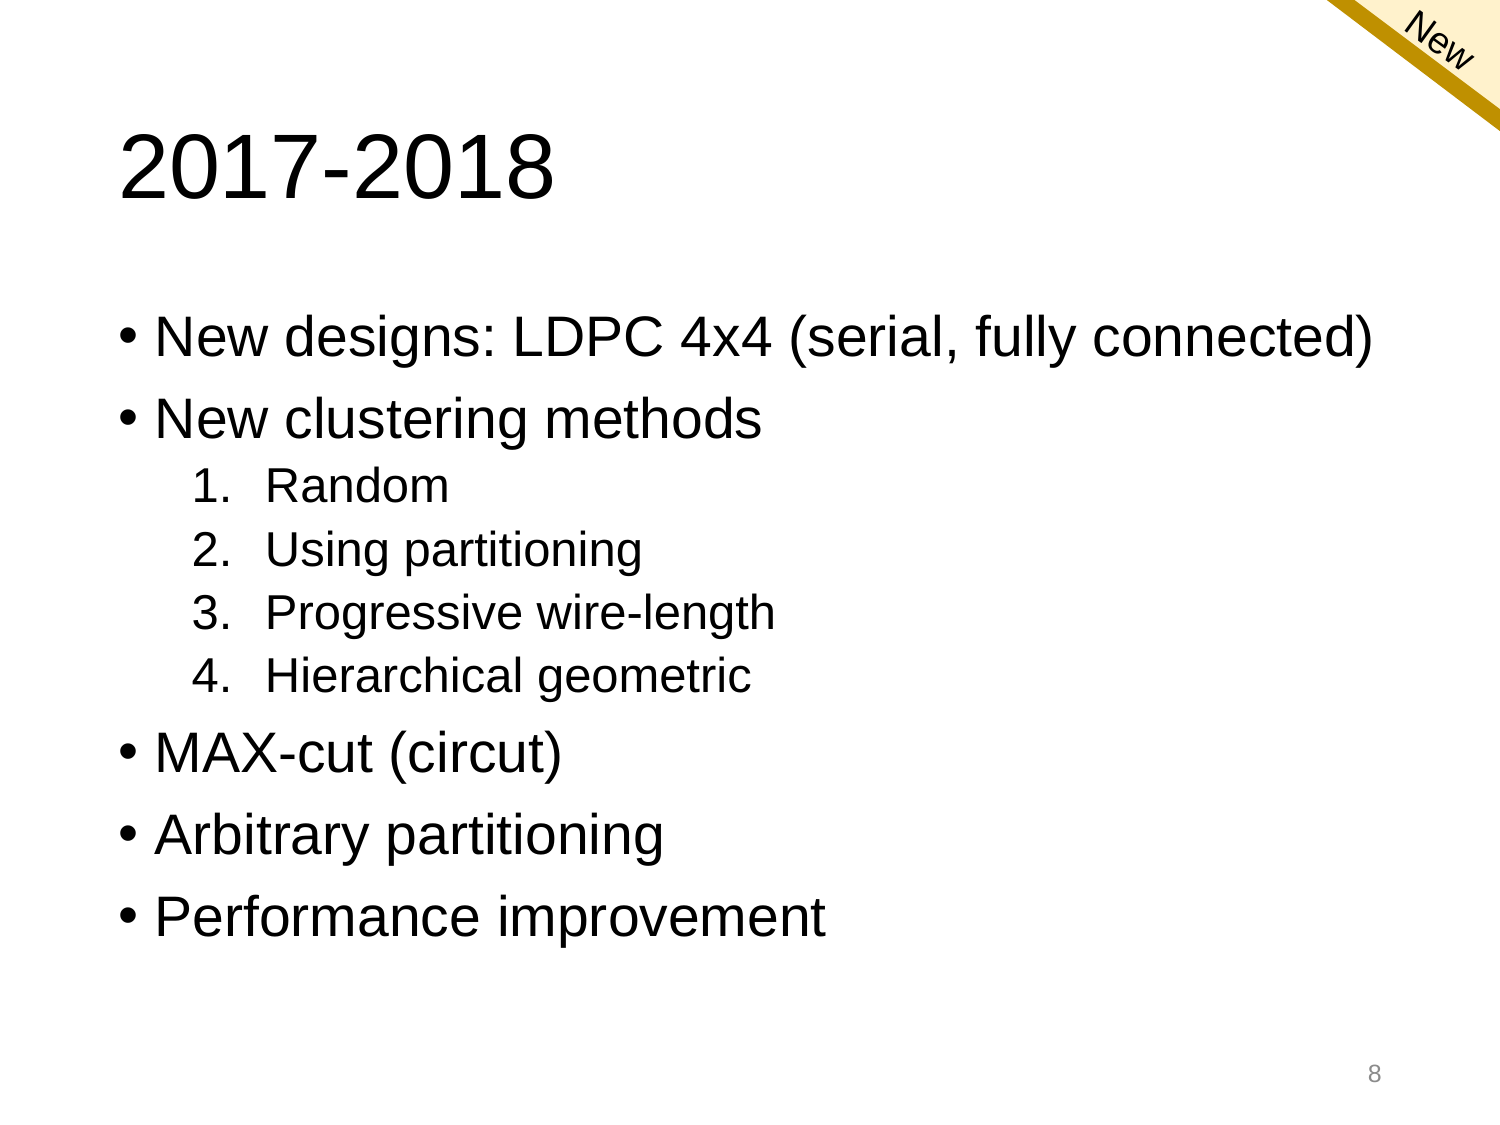

# 2017-2018
New designs: LDPC 4x4 (serial, fully connected)
New clustering methods
Random
Using partitioning
Progressive wire-length
Hierarchical geometric
MAX-cut (circut)
Arbitrary partitioning
Performance improvement

8